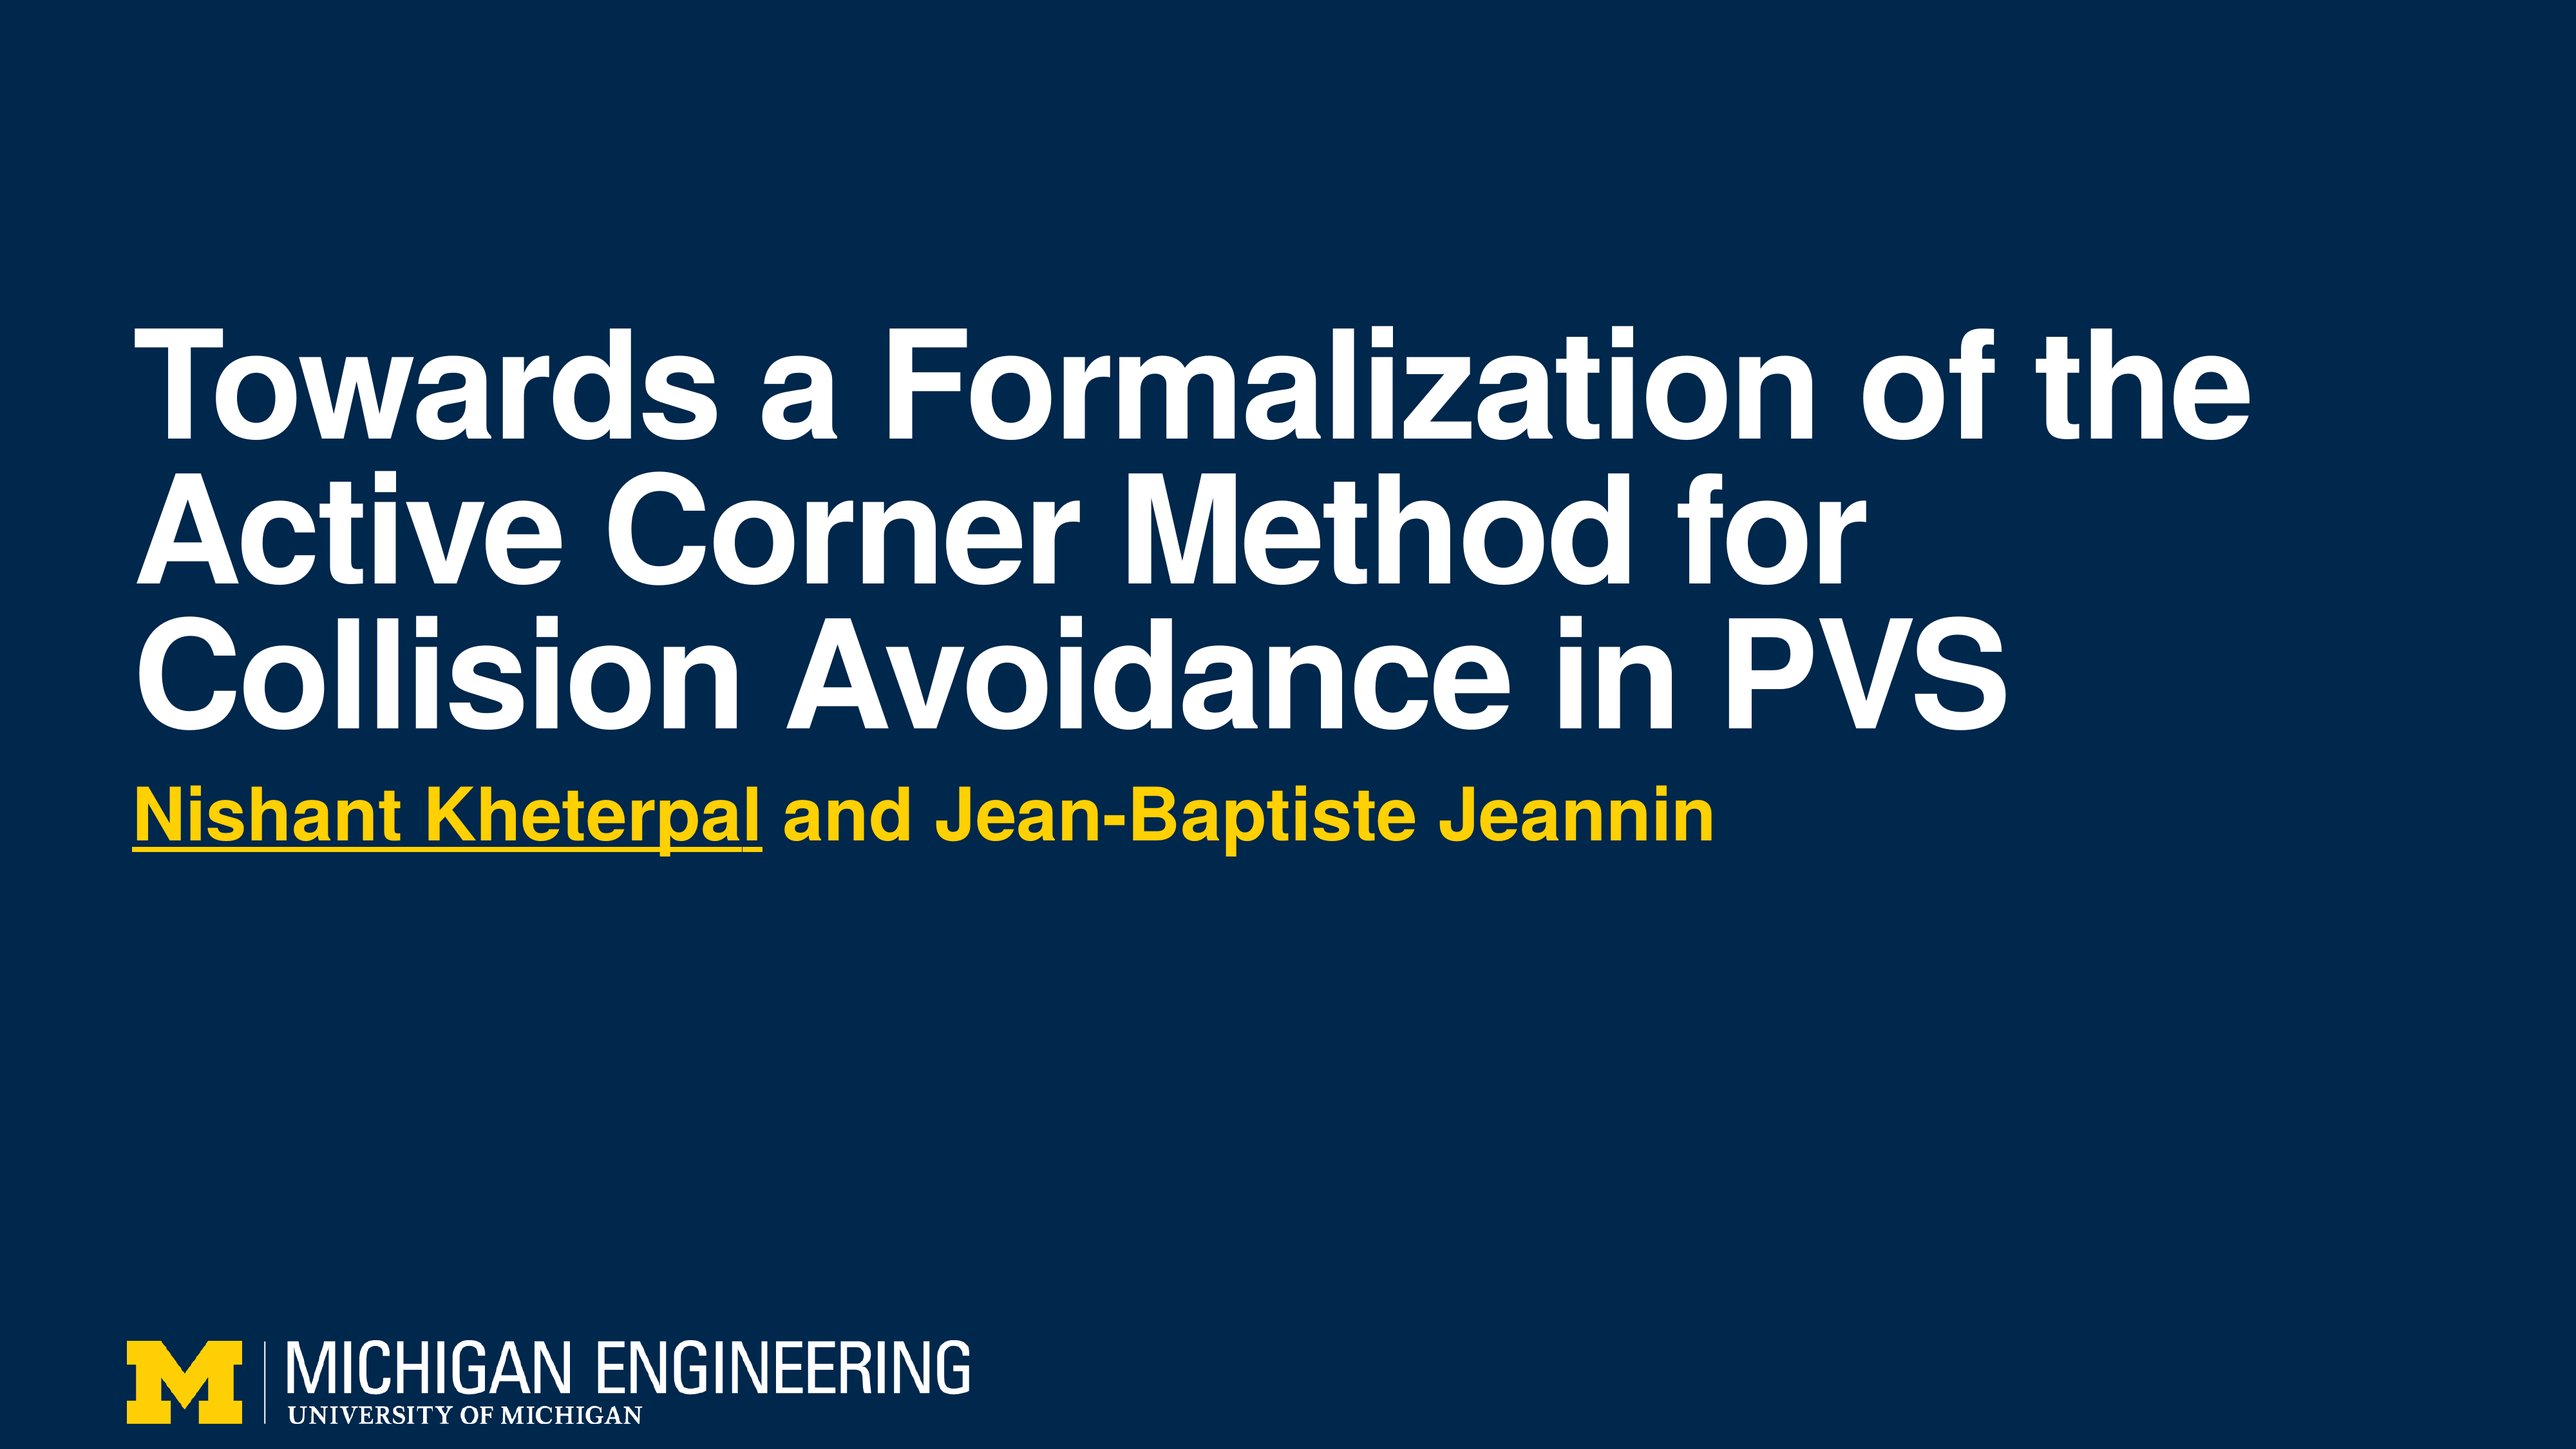

# Towards a Formalization of the Active Corner Method for Collision Avoidance in PVS
Nishant Kheterpal and Jean-Baptiste Jeannin